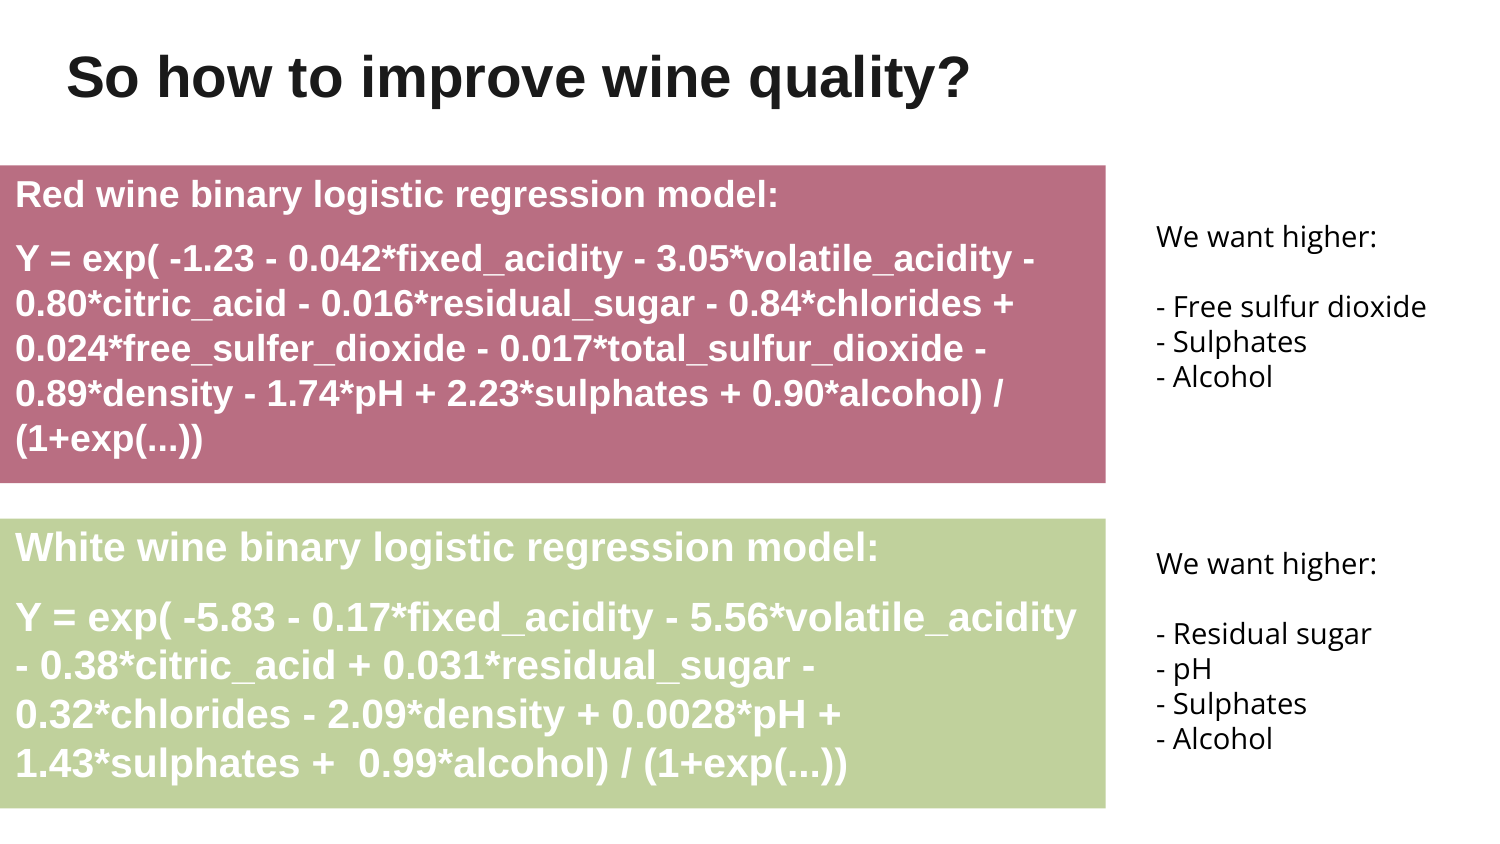

So how to improve wine quality?
Red wine binary logistic regression model:

Y = exp( -1.23 - 0.042*fixed_acidity - 3.05*volatile_acidity - 0.80*citric_acid - 0.016*residual_sugar - 0.84*chlorides + 0.024*free_sulfer_dioxide - 0.017*total_sulfur_dioxide - 0.89*density - 1.74*pH + 2.23*sulphates + 0.90*alcohol) / (1+exp(...))
We want higher:

- Free sulfur dioxide
- Sulphates
- Alcohol

White wine binary logistic regression model:

Y = exp( -5.83 - 0.17*fixed_acidity - 5.56*volatile_acidity - 0.38*citric_acid + 0.031*residual_sugar - 0.32*chlorides - 2.09*density + 0.0028*pH + 1.43*sulphates +  0.99*alcohol) / (1+exp(...))
We want higher:

- Residual sugar
- pH
- Sulphates
- Alcohol